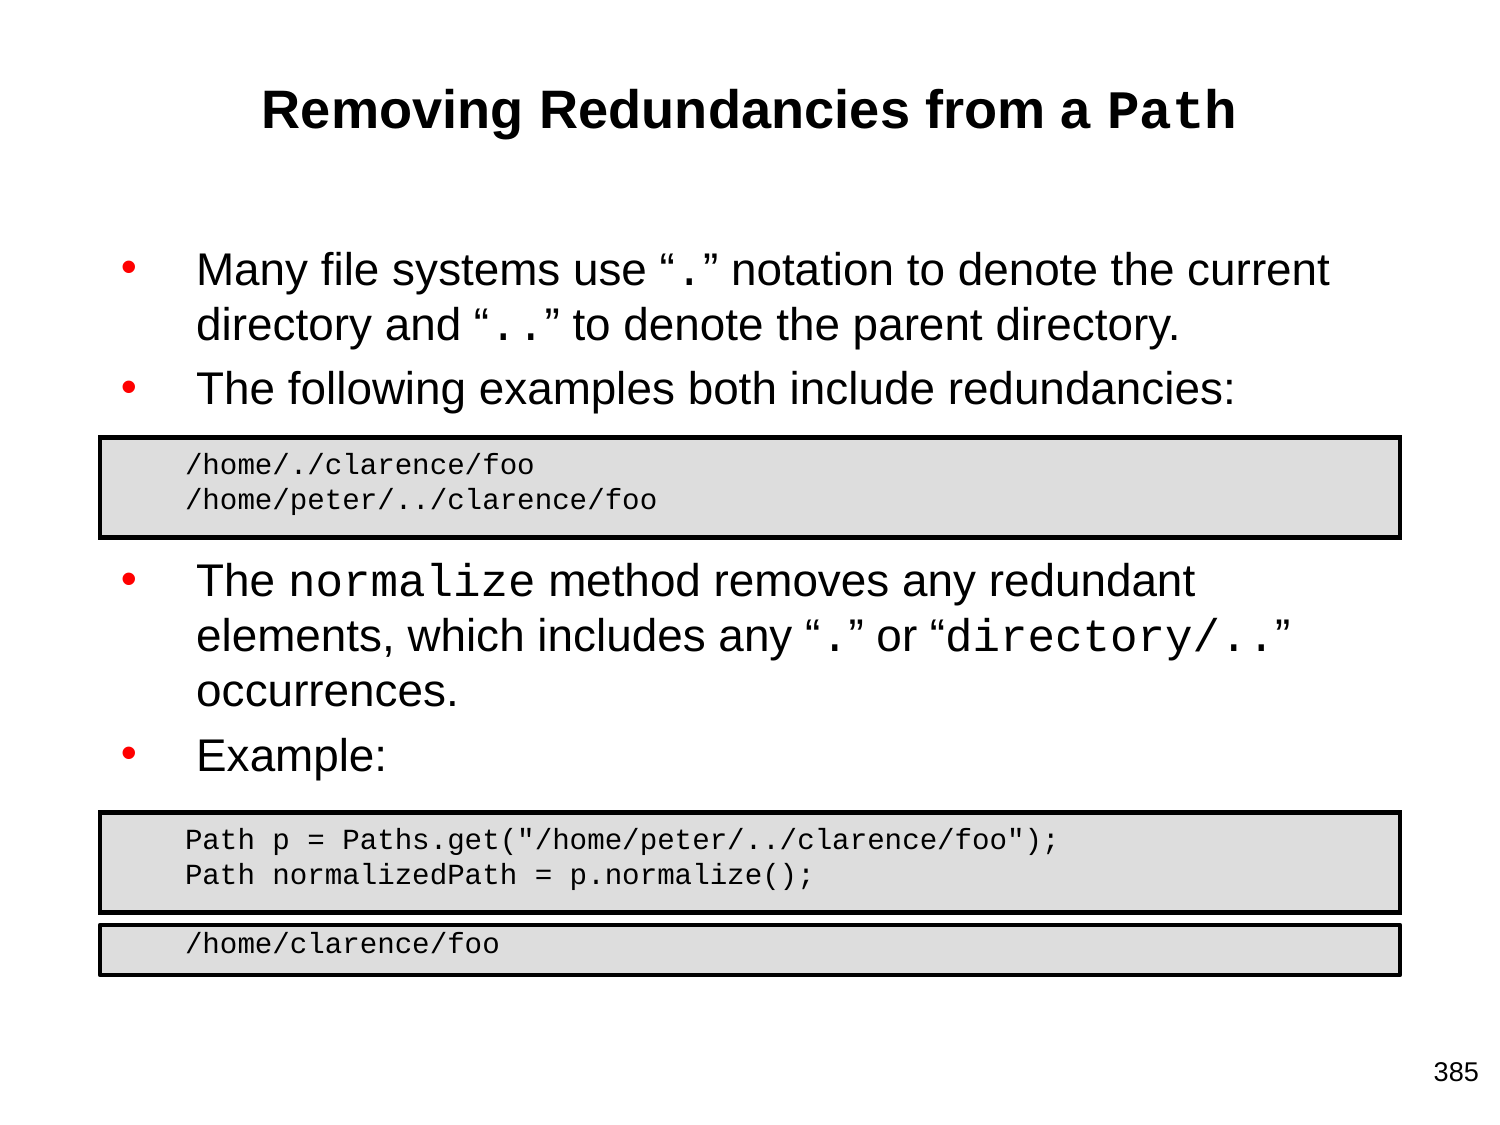

# Removing Redundancies from a Path
Many file systems use “.” notation to denote the current directory and “..” to denote the parent directory.
The following examples both include redundancies:

The normalize method removes any redundant elements, which includes any “.” or “directory/..” occurrences.
Example:
    /home/./clarence/foo
    /home/peter/../clarence/foo
    Path p = Paths.get("/home/peter/../clarence/foo");
    Path normalizedPath = p.normalize();

    /home/clarence/foo

385